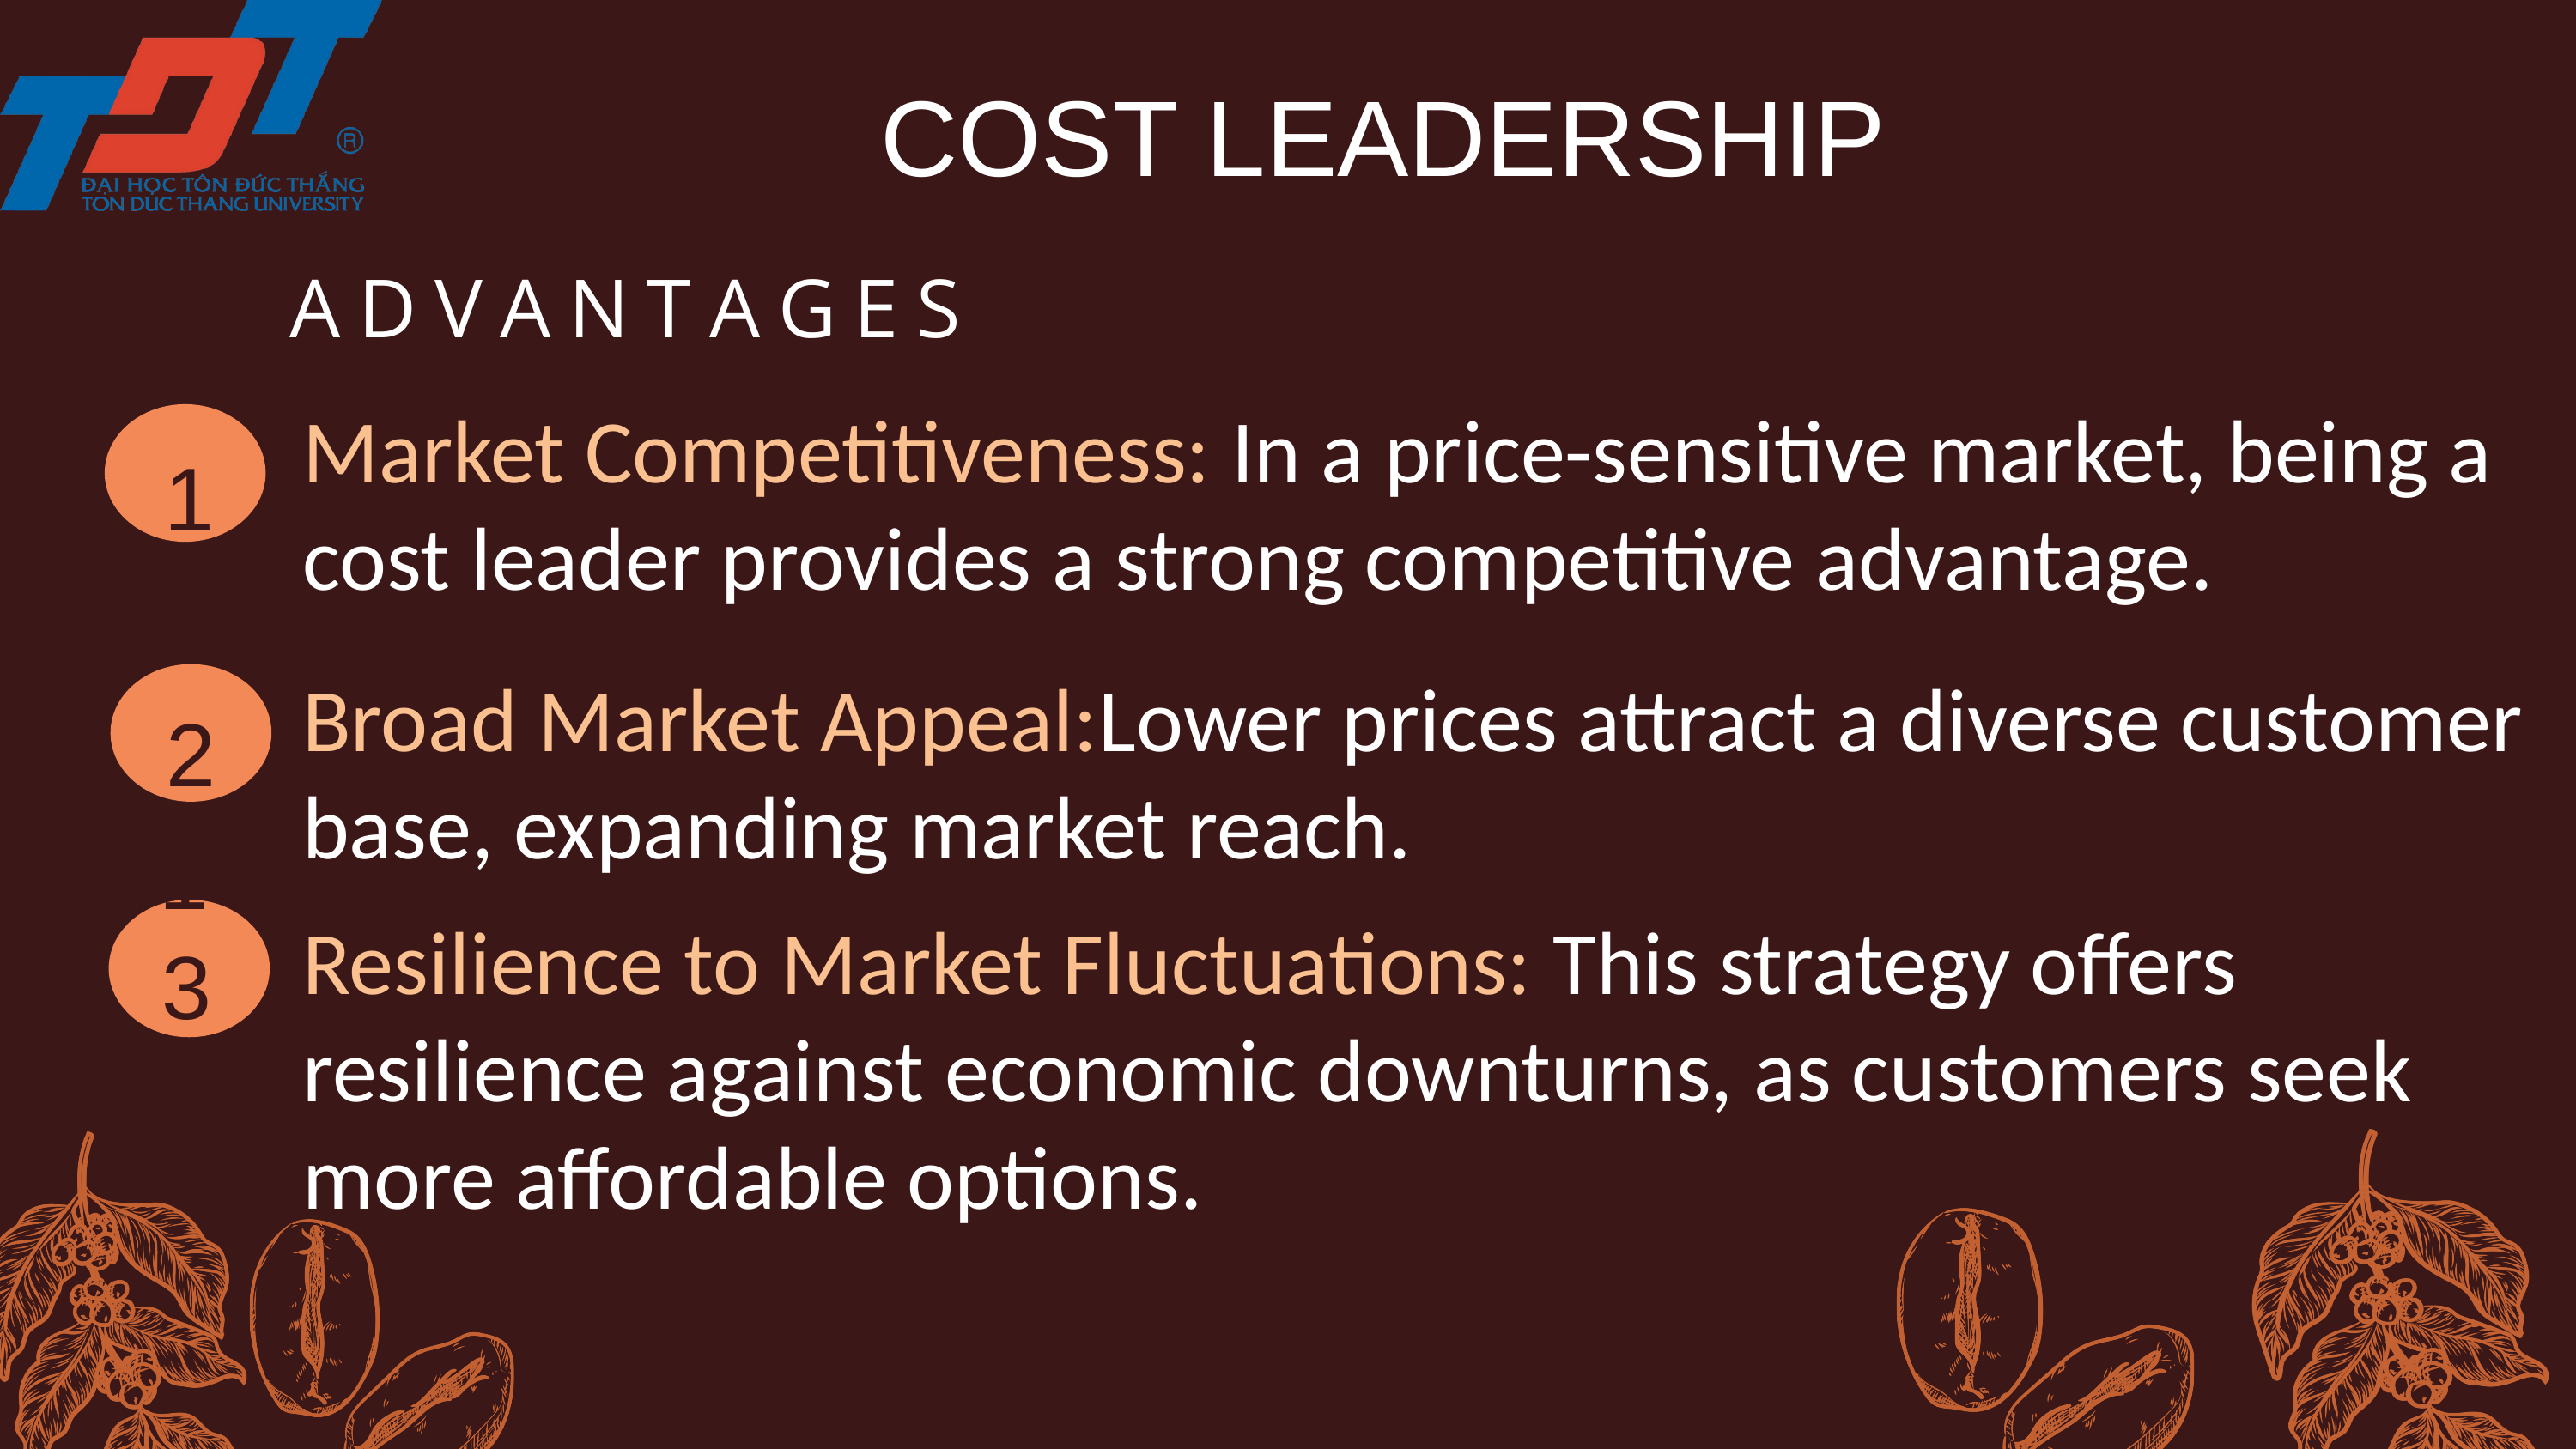

COST LEADERSHIP
ADVANTAGES
1
Market Competitiveness: In a price-sensitive market, being a cost leader provides a strong competitive advantage.

2
Broad Market Appeal:Lower prices attract a diverse customer base, expanding market reach.

2
1
3
Resilience to Market Fluctuations: This strategy offers resilience against economic downturns, as customers seek more affordable options.